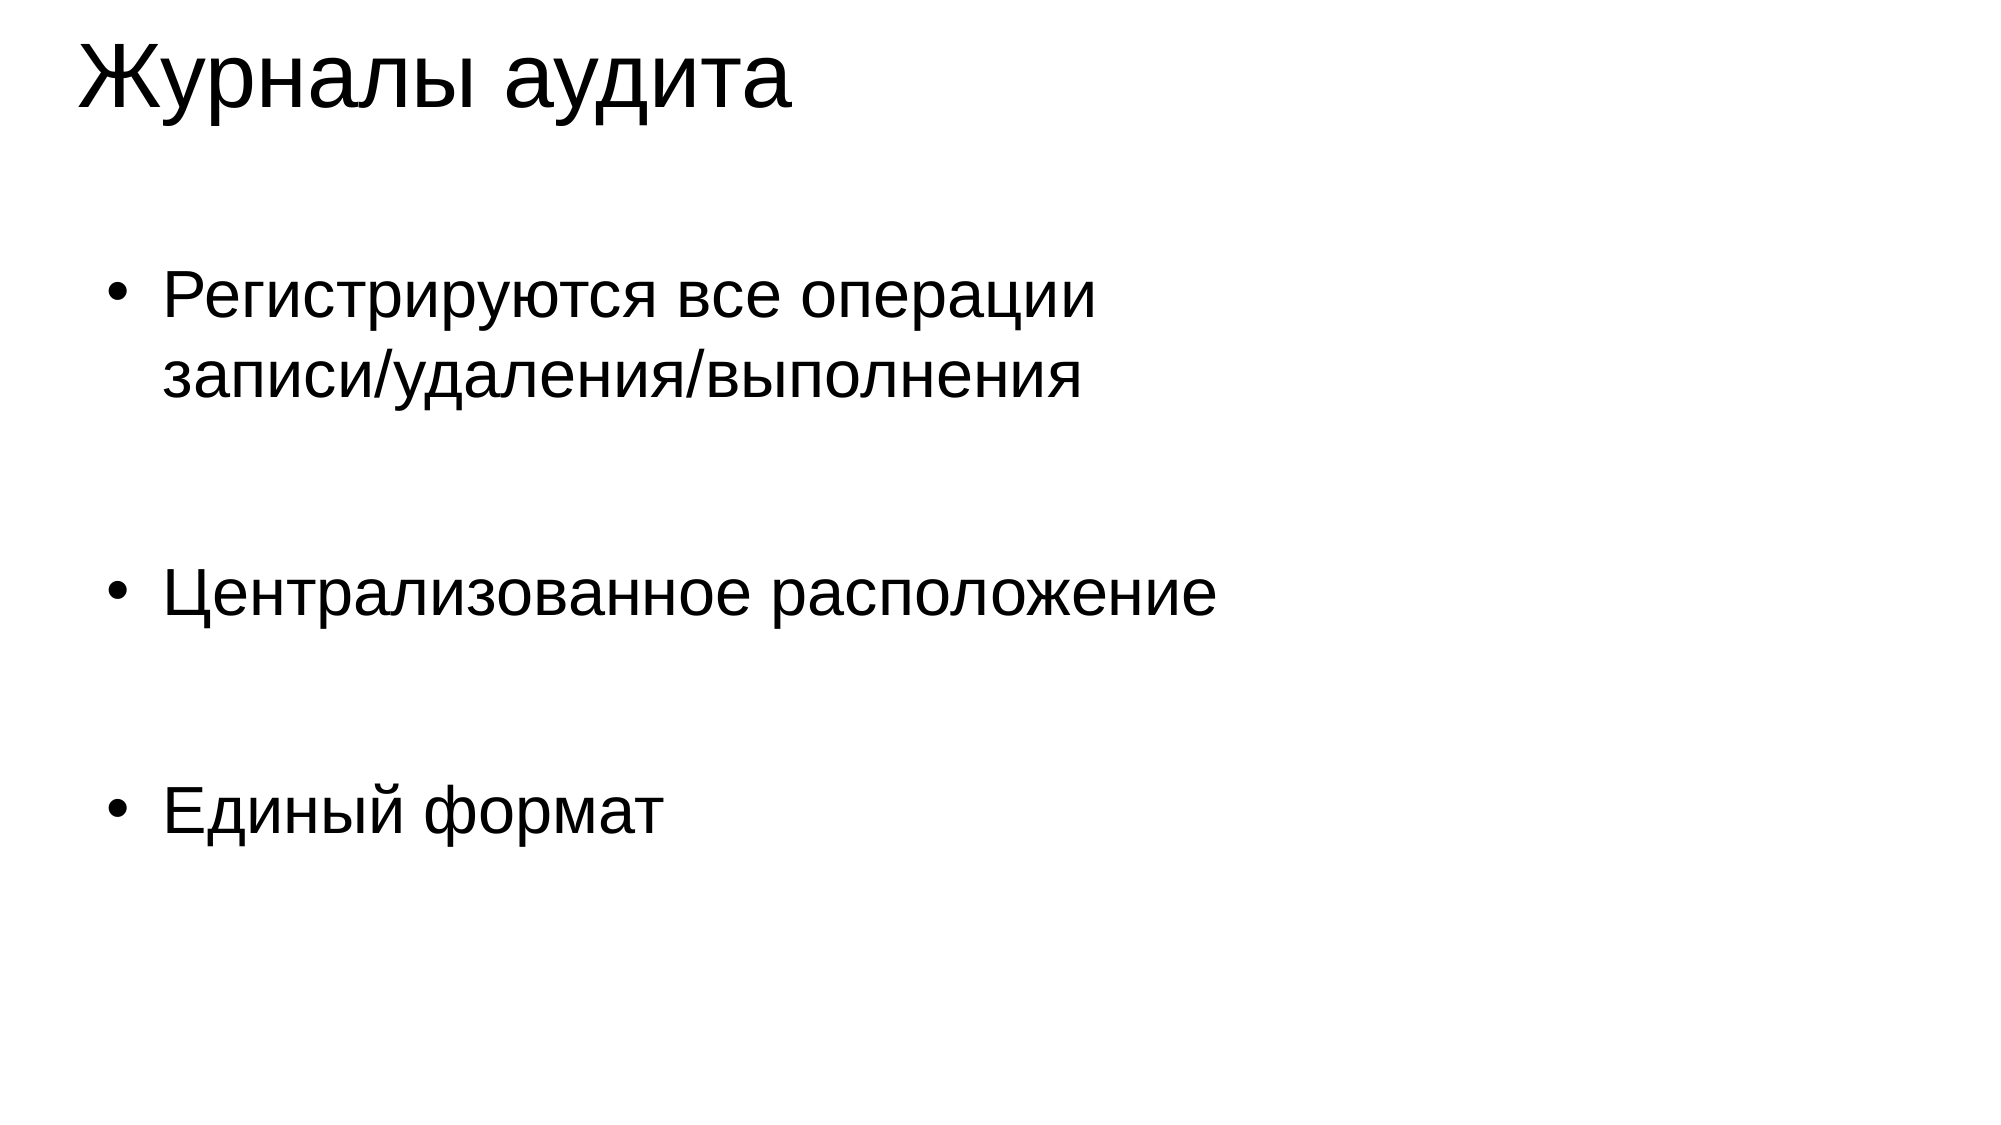

# Журналы аудита
Регистрируются все операции записи/удаления/выполнения

Централизованное расположение

Единый формат